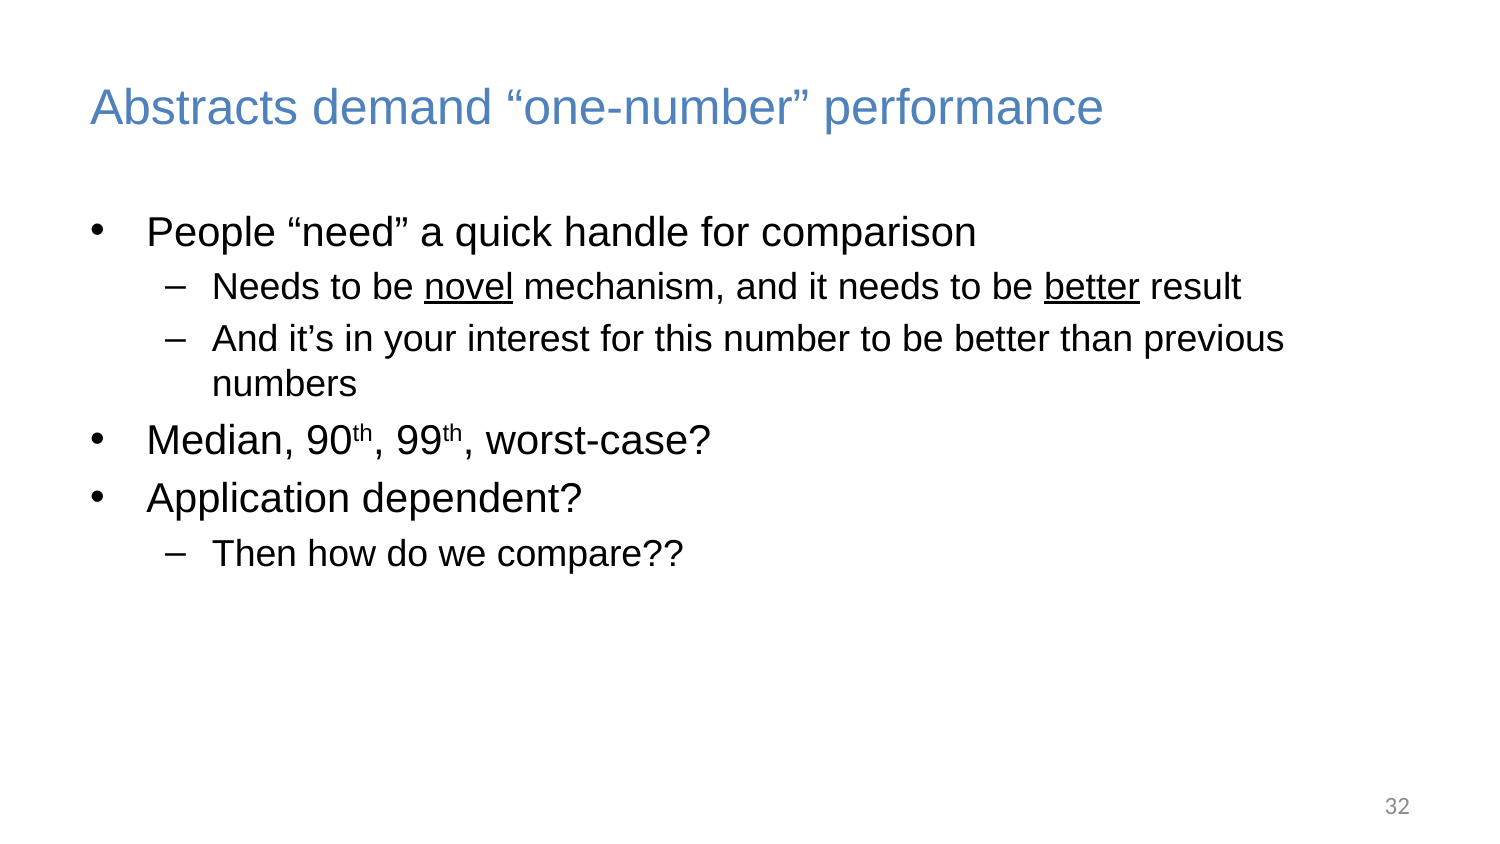

# Abstracts demand “one-number” performance
People “need” a quick handle for comparison
Needs to be novel mechanism, and it needs to be better result
And it’s in your interest for this number to be better than previous numbers
Median, 90th, 99th, worst-case?
Application dependent?
Then how do we compare??
32